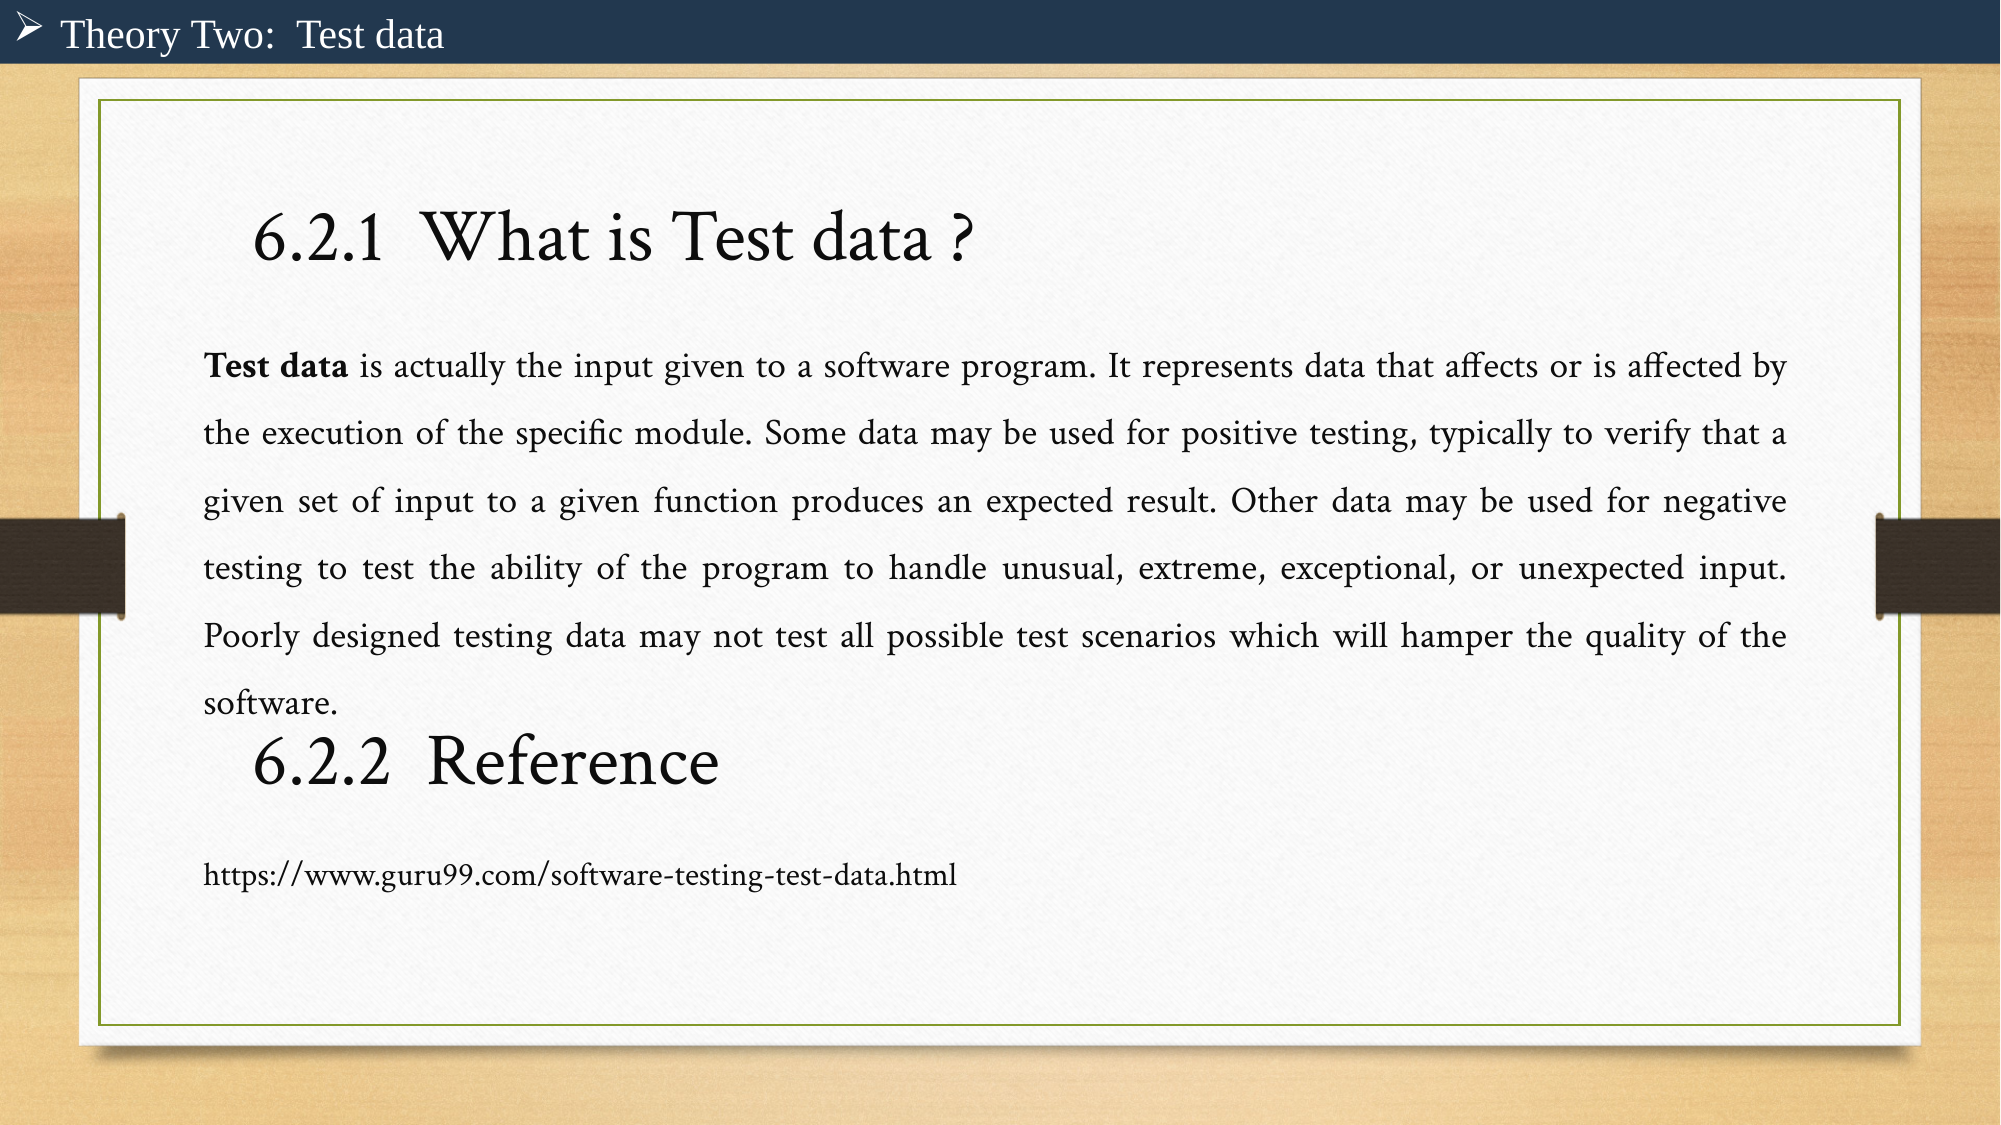

Theory Two:  Test data
6.2.1  What is Test data ?

Test data is actually the input given to a software program. It represents data that affects or is affected by the execution of the specific module. Some data may be used for positive testing, typically to verify that a given set of input to a given function produces an expected result. Other data may be used for negative testing to test the ability of the program to handle unusual, extreme, exceptional, or unexpected input. Poorly designed testing data may not test all possible test scenarios which will hamper the quality of the software.

6.2.2  Reference

https://www.guru99.com/software-testing-test-data.html